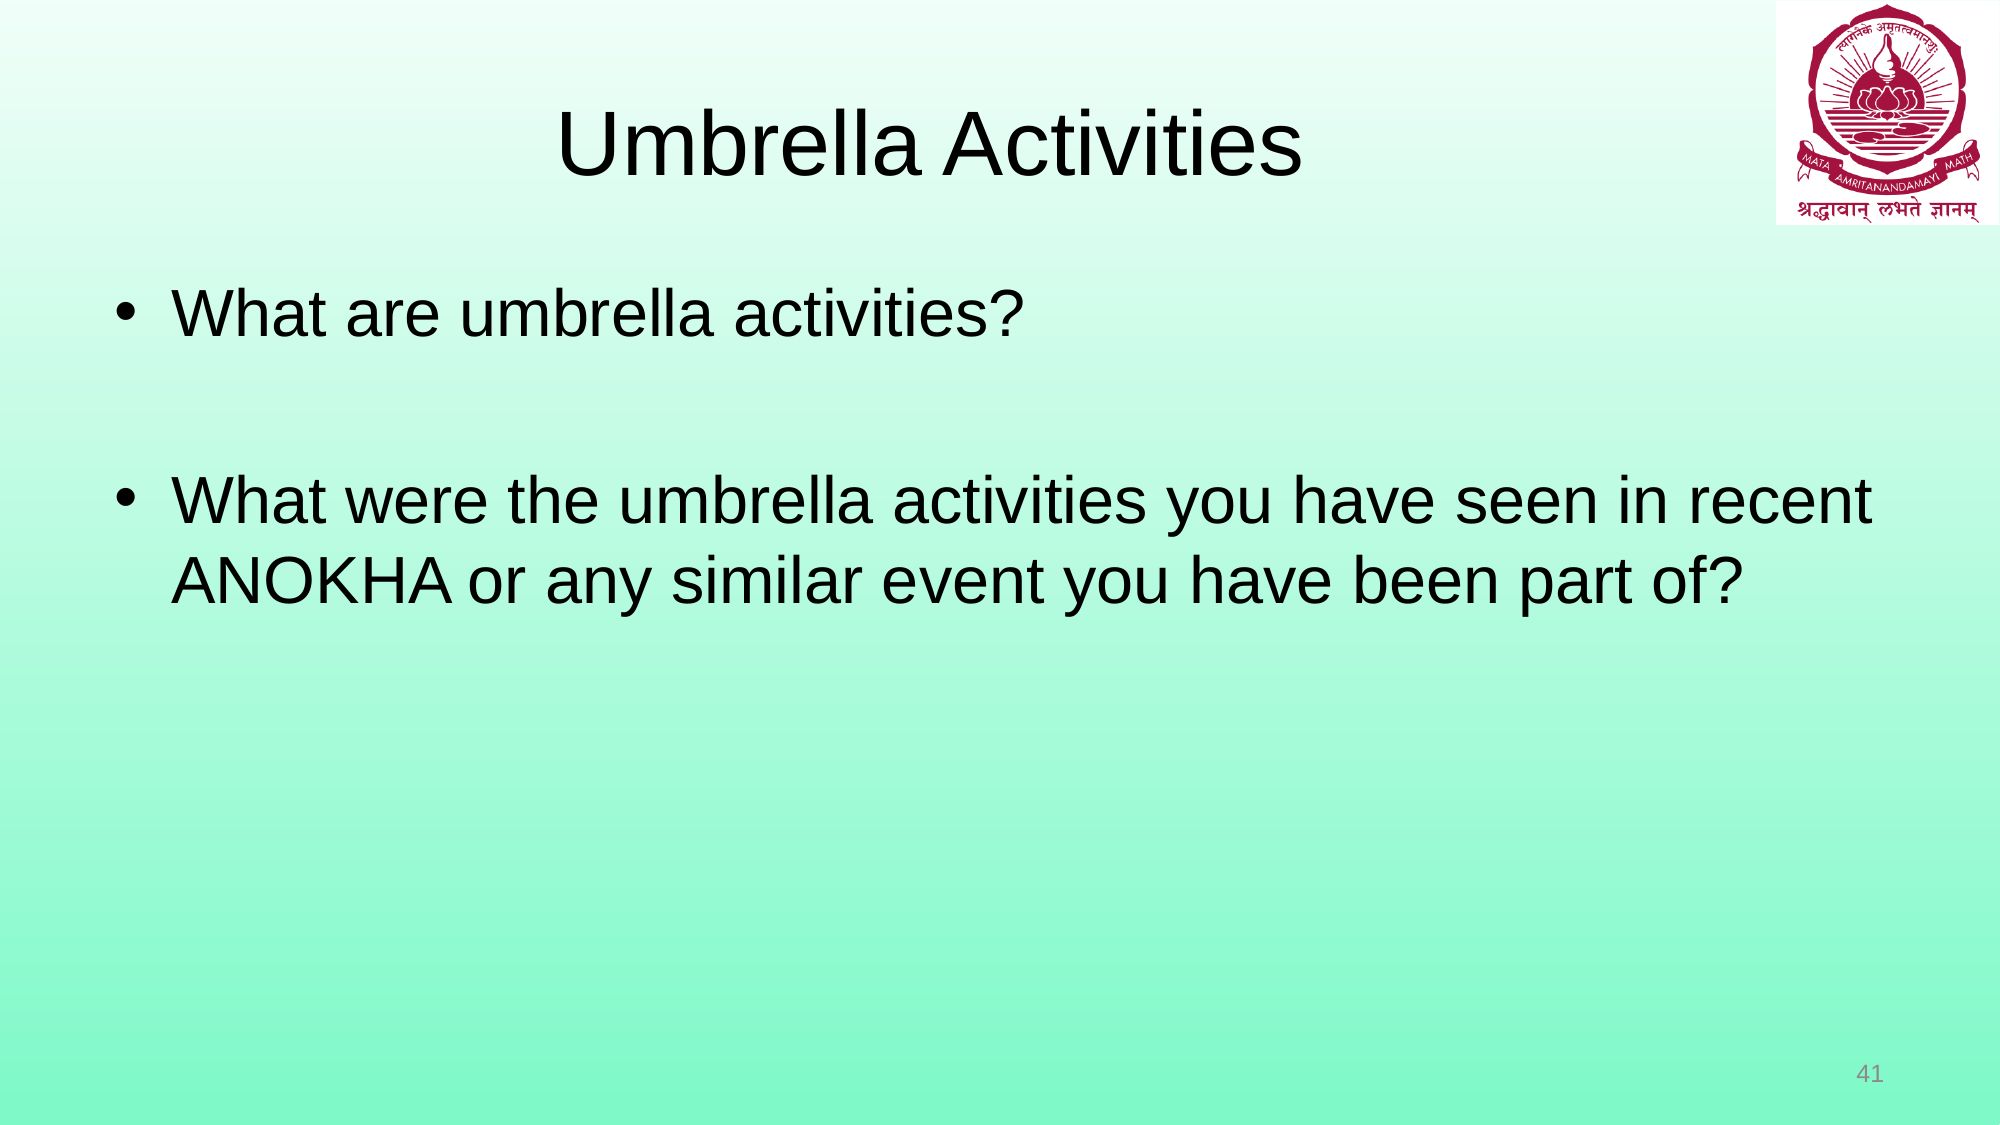

# Umbrella Activities
What are umbrella activities?

What were the umbrella activities you have seen in recent ANOKHA or any similar event you have been part of?
41